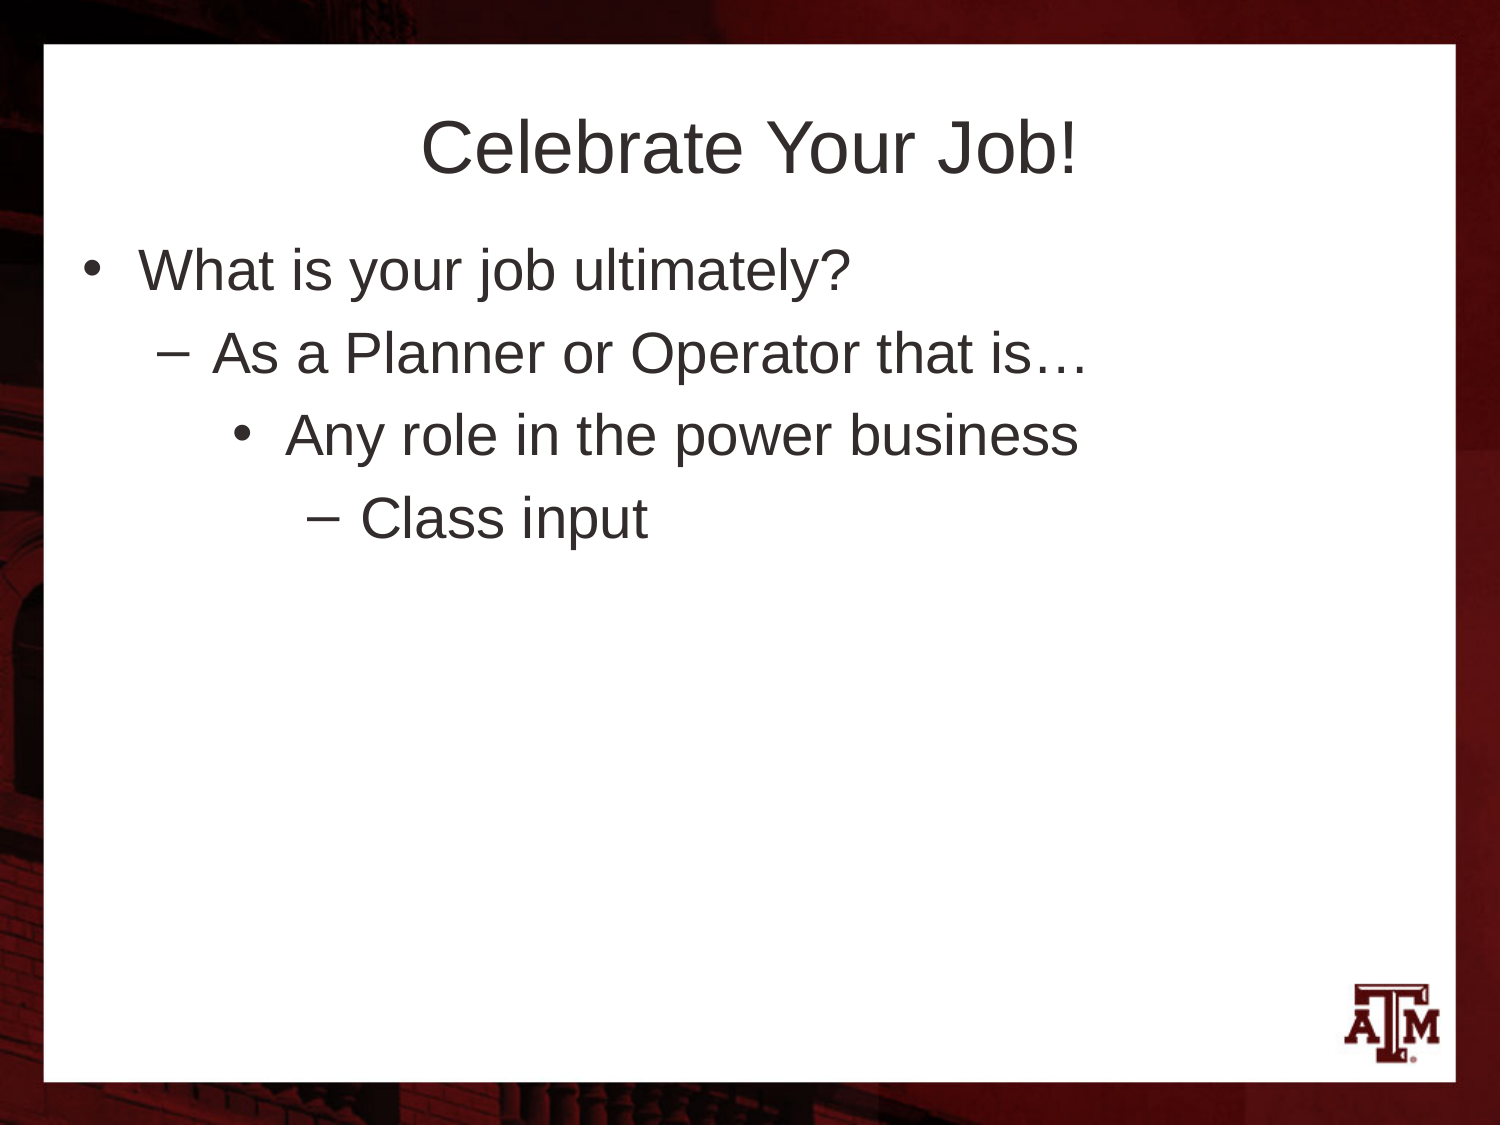

# Celebrate Your Job!
What is your job ultimately?
As a Planner or Operator that is…
Any role in the power business
Class input